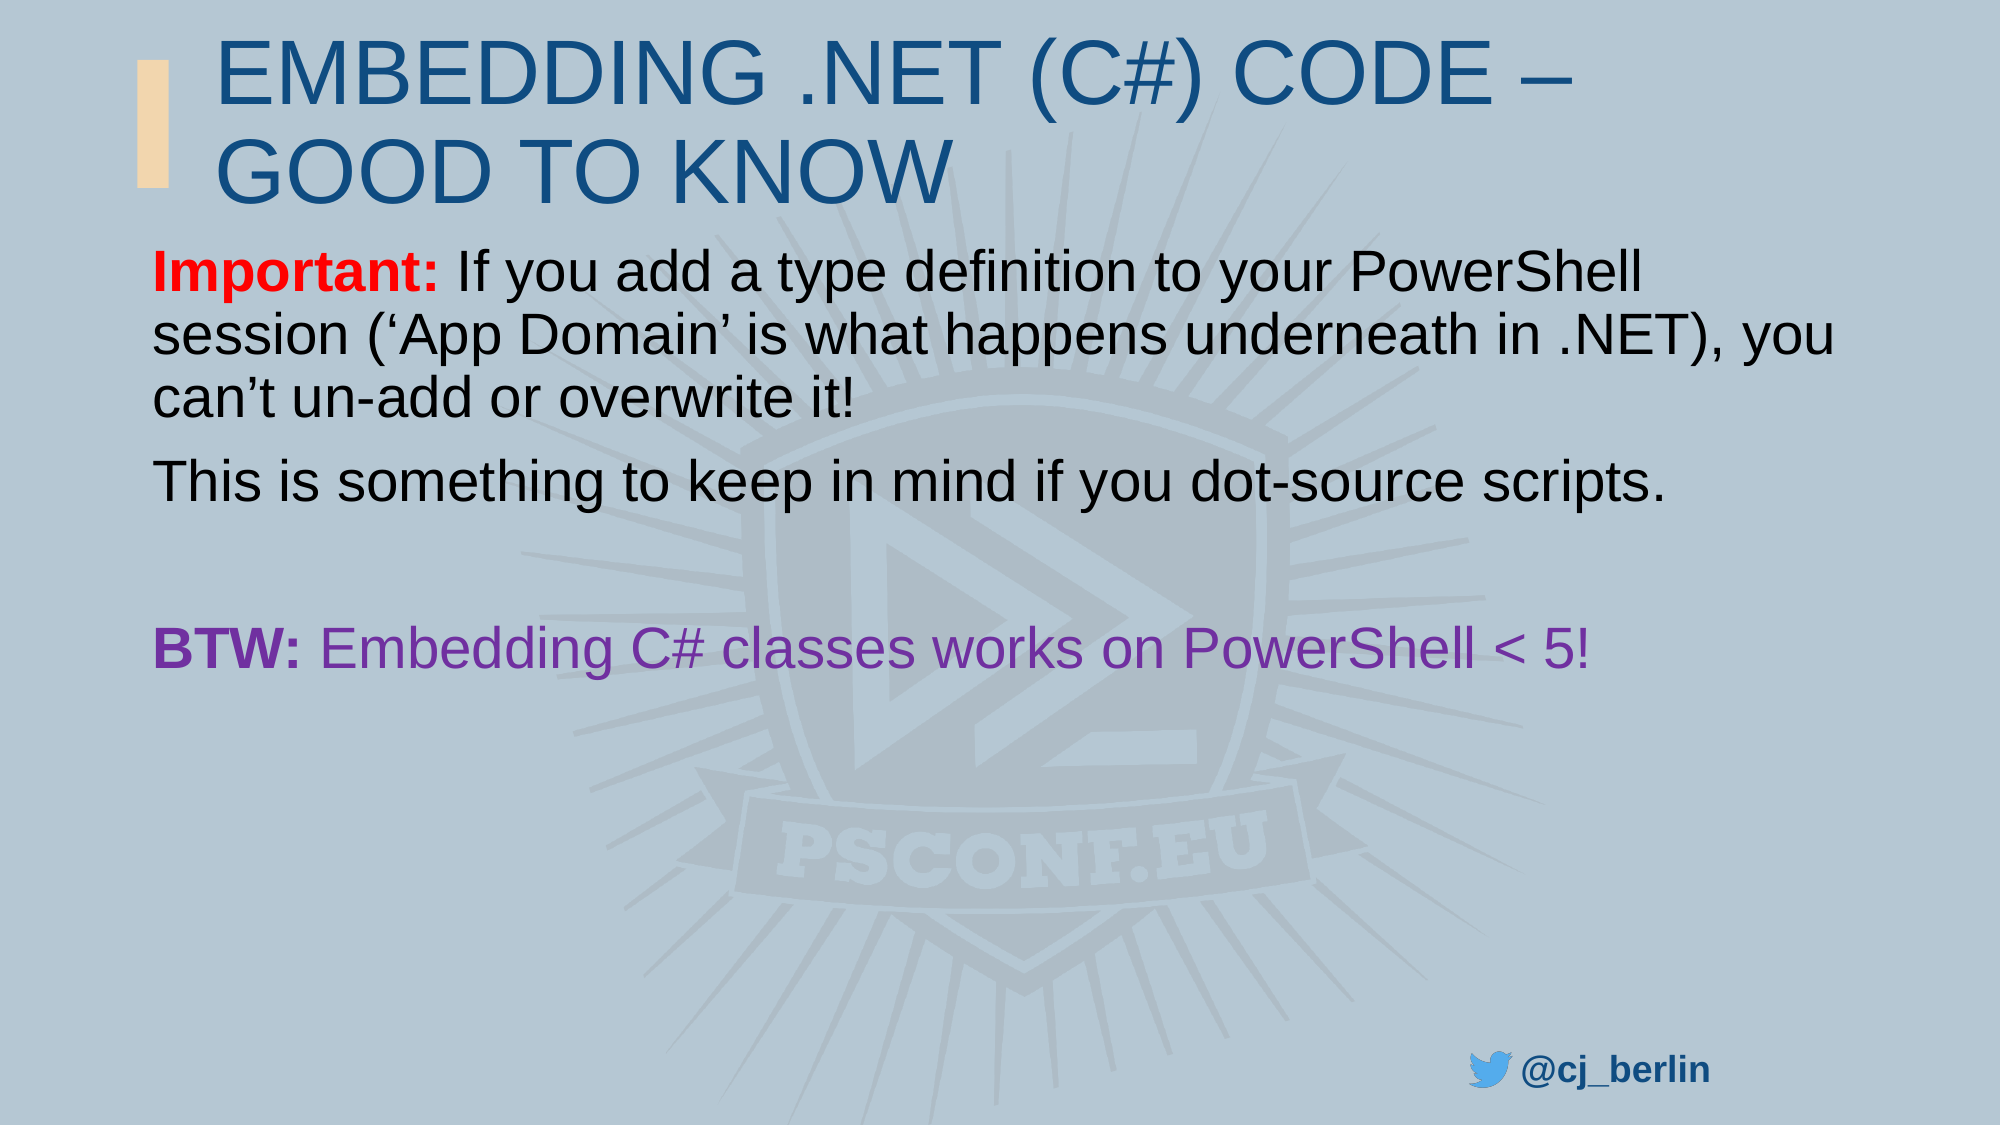

# EMBEDDING .NET (C#) CODE – GOOD TO KNOW
Important: If you add a type definition to your PowerShell session (‘App Domain’ is what happens underneath in .NET), you can’t un-add or overwrite it!
This is something to keep in mind if you dot-source scripts.

BTW: Embedding C# classes works on PowerShell < 5!
@cj_berlin